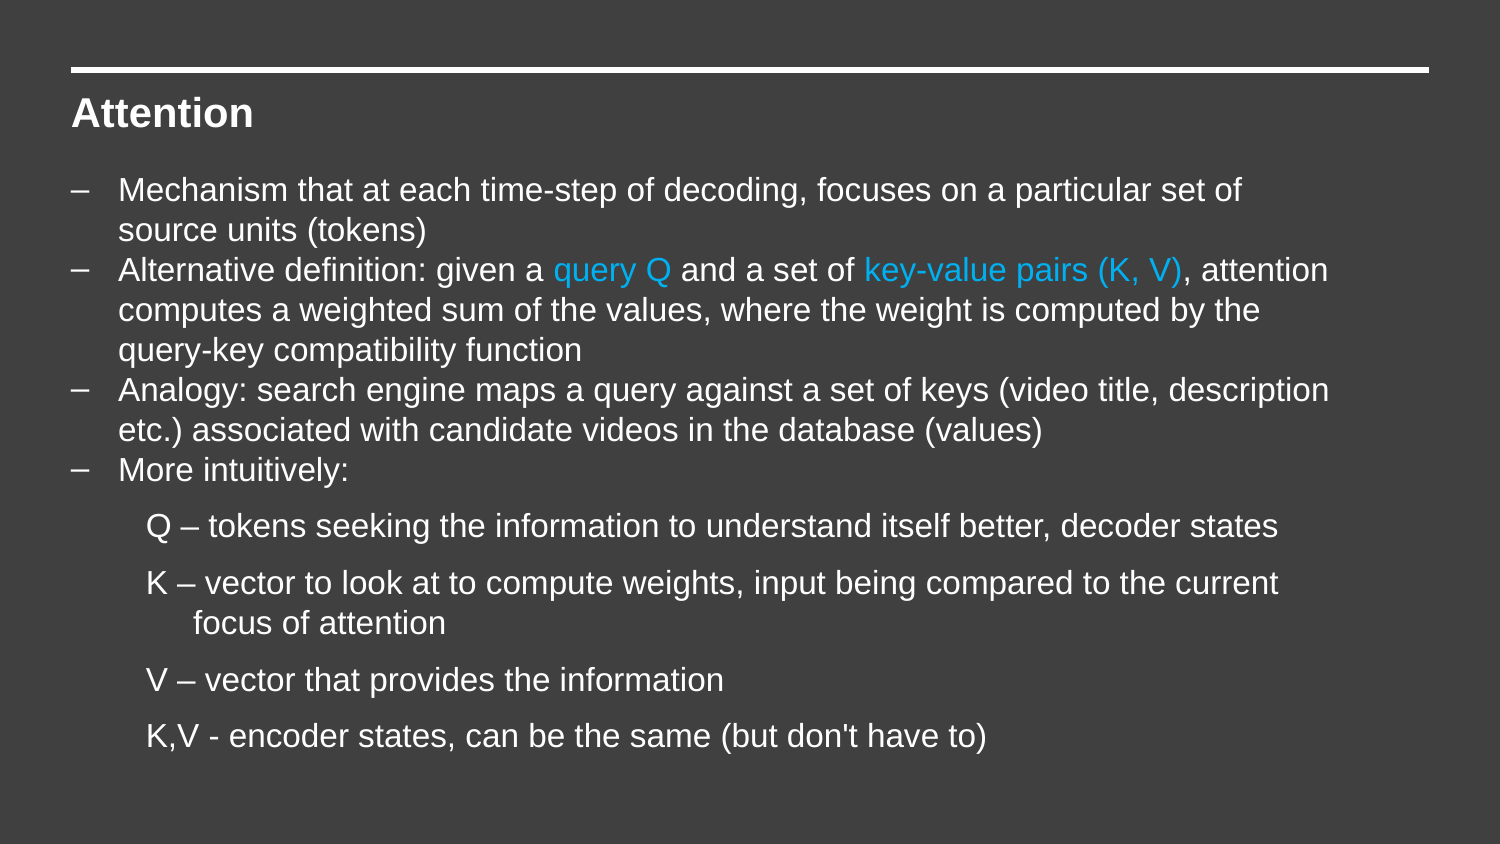

Attention
Mechanism that at each time-step of decoding, focuses on a particular set of source units (tokens)
Alternative definition: given a query Q and a set of key-value pairs (K, V), attention computes a weighted sum of the values, where the weight is computed by the query-key compatibility function
Analogy: search engine maps a query against a set of keys (video title, description etc.) associated with candidate videos in the database (values)
More intuitively:
Q – tokens seeking the information to understand itself better, decoder states
K – vector to look at to compute weights, input being compared to the current focus of attention
V – vector that provides the information
K,V - encoder states, can be the same (but don't have to)